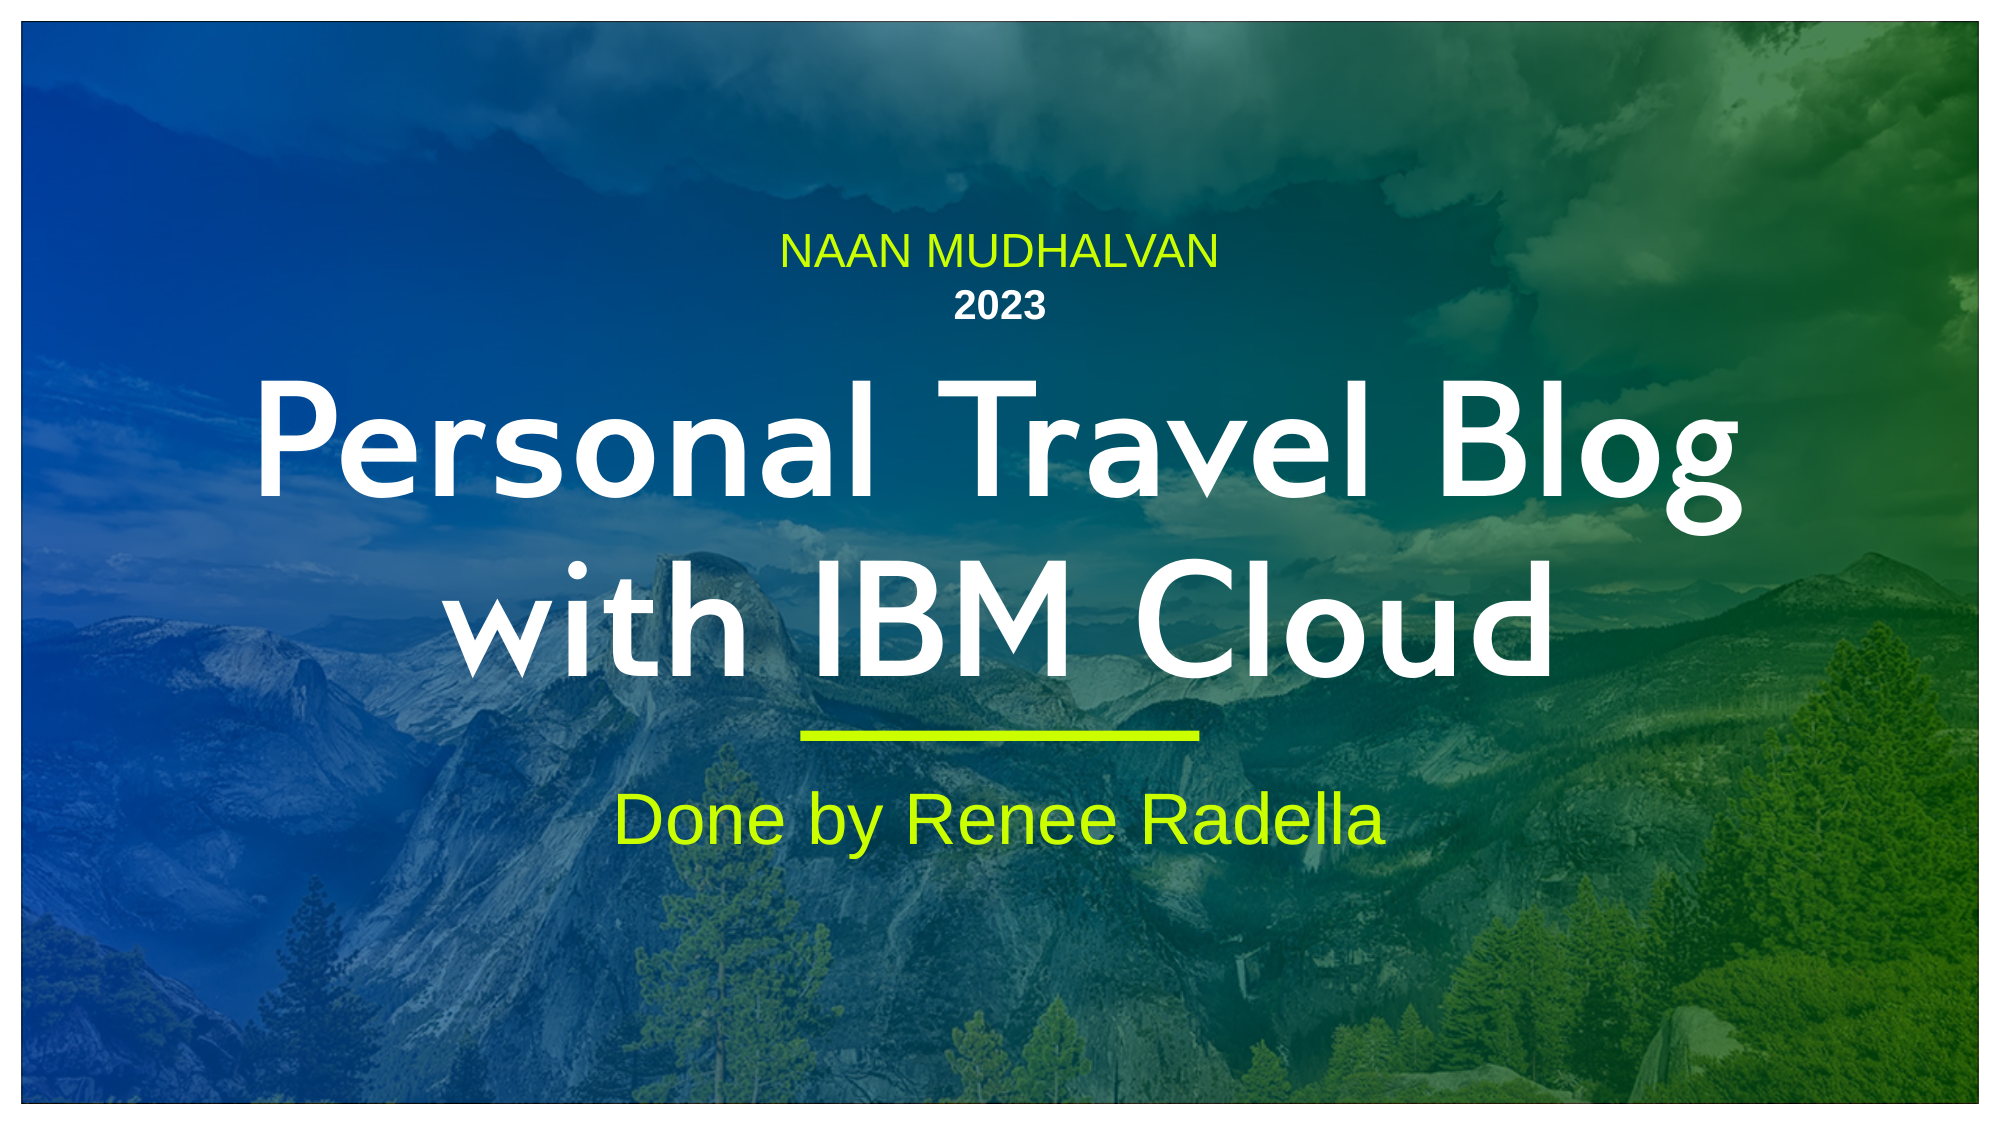

NAAN MUDHALVAN

2023
# Personal Travel Blog with IBM Cloud
Done by Renee Radella